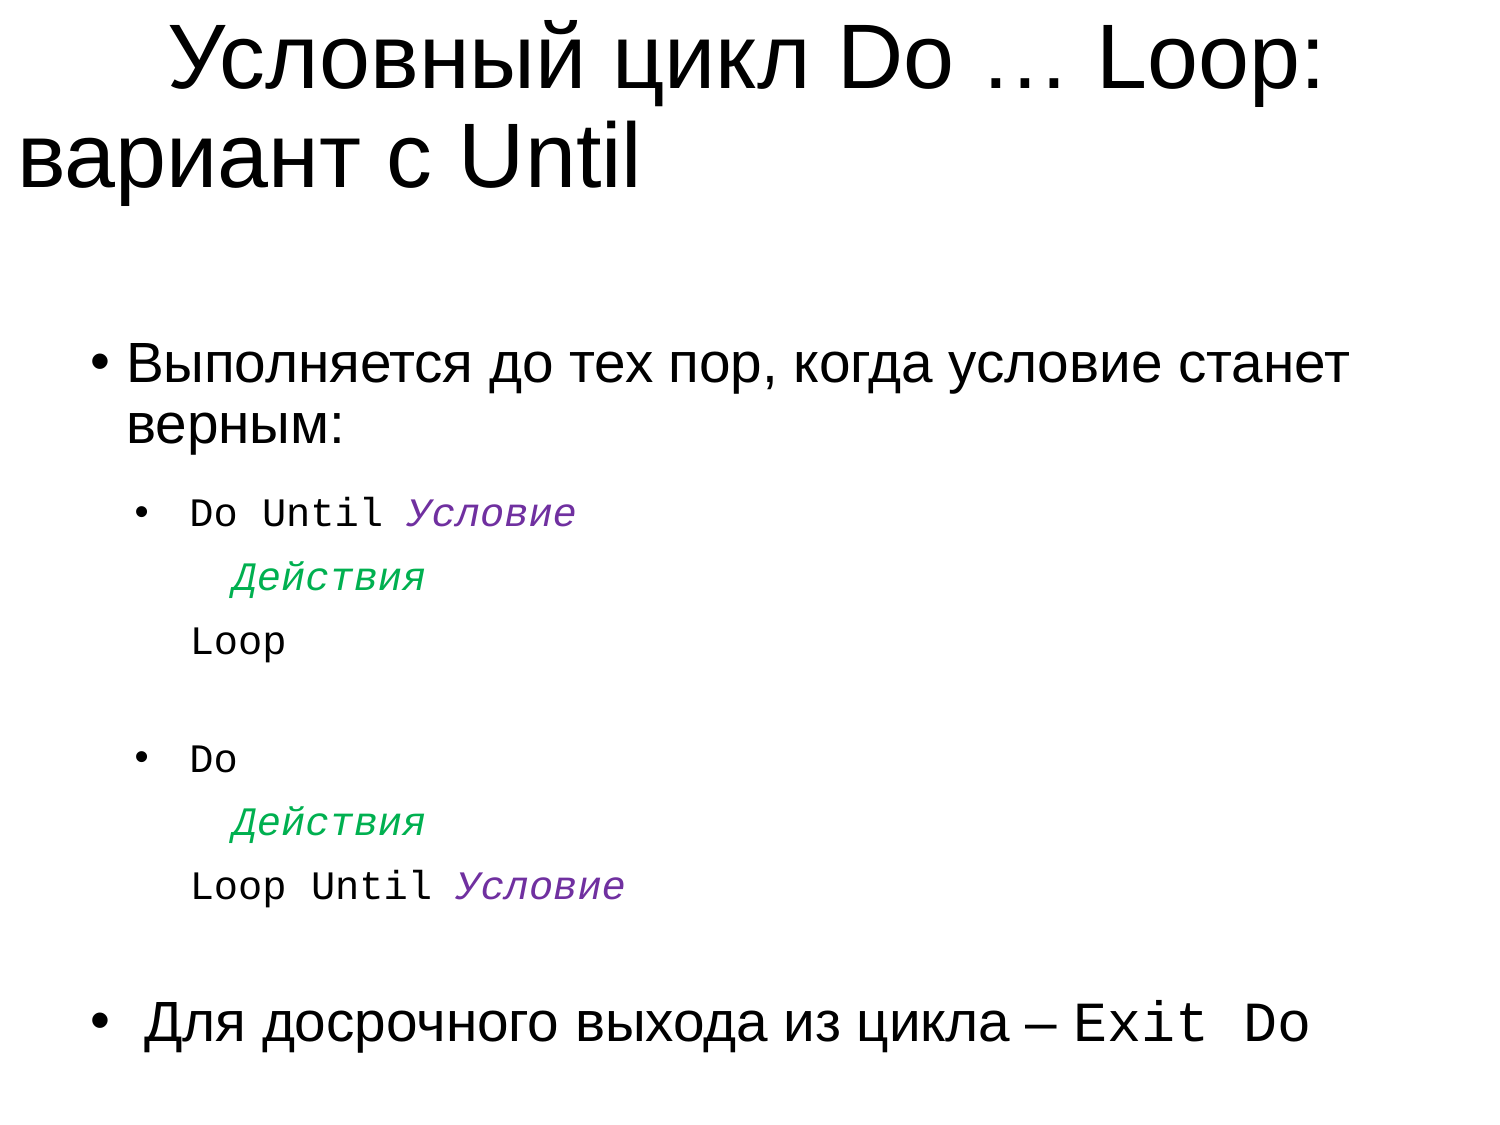

# Условный цикл Do … Loop: 	вариант с Until
Выполняется до тех пор, когда условие станет верным:
Do Until Условие
Действия
Loop

Do
Действия
Loop Until Условие

Для досрочного выхода из цикла – Exit Do